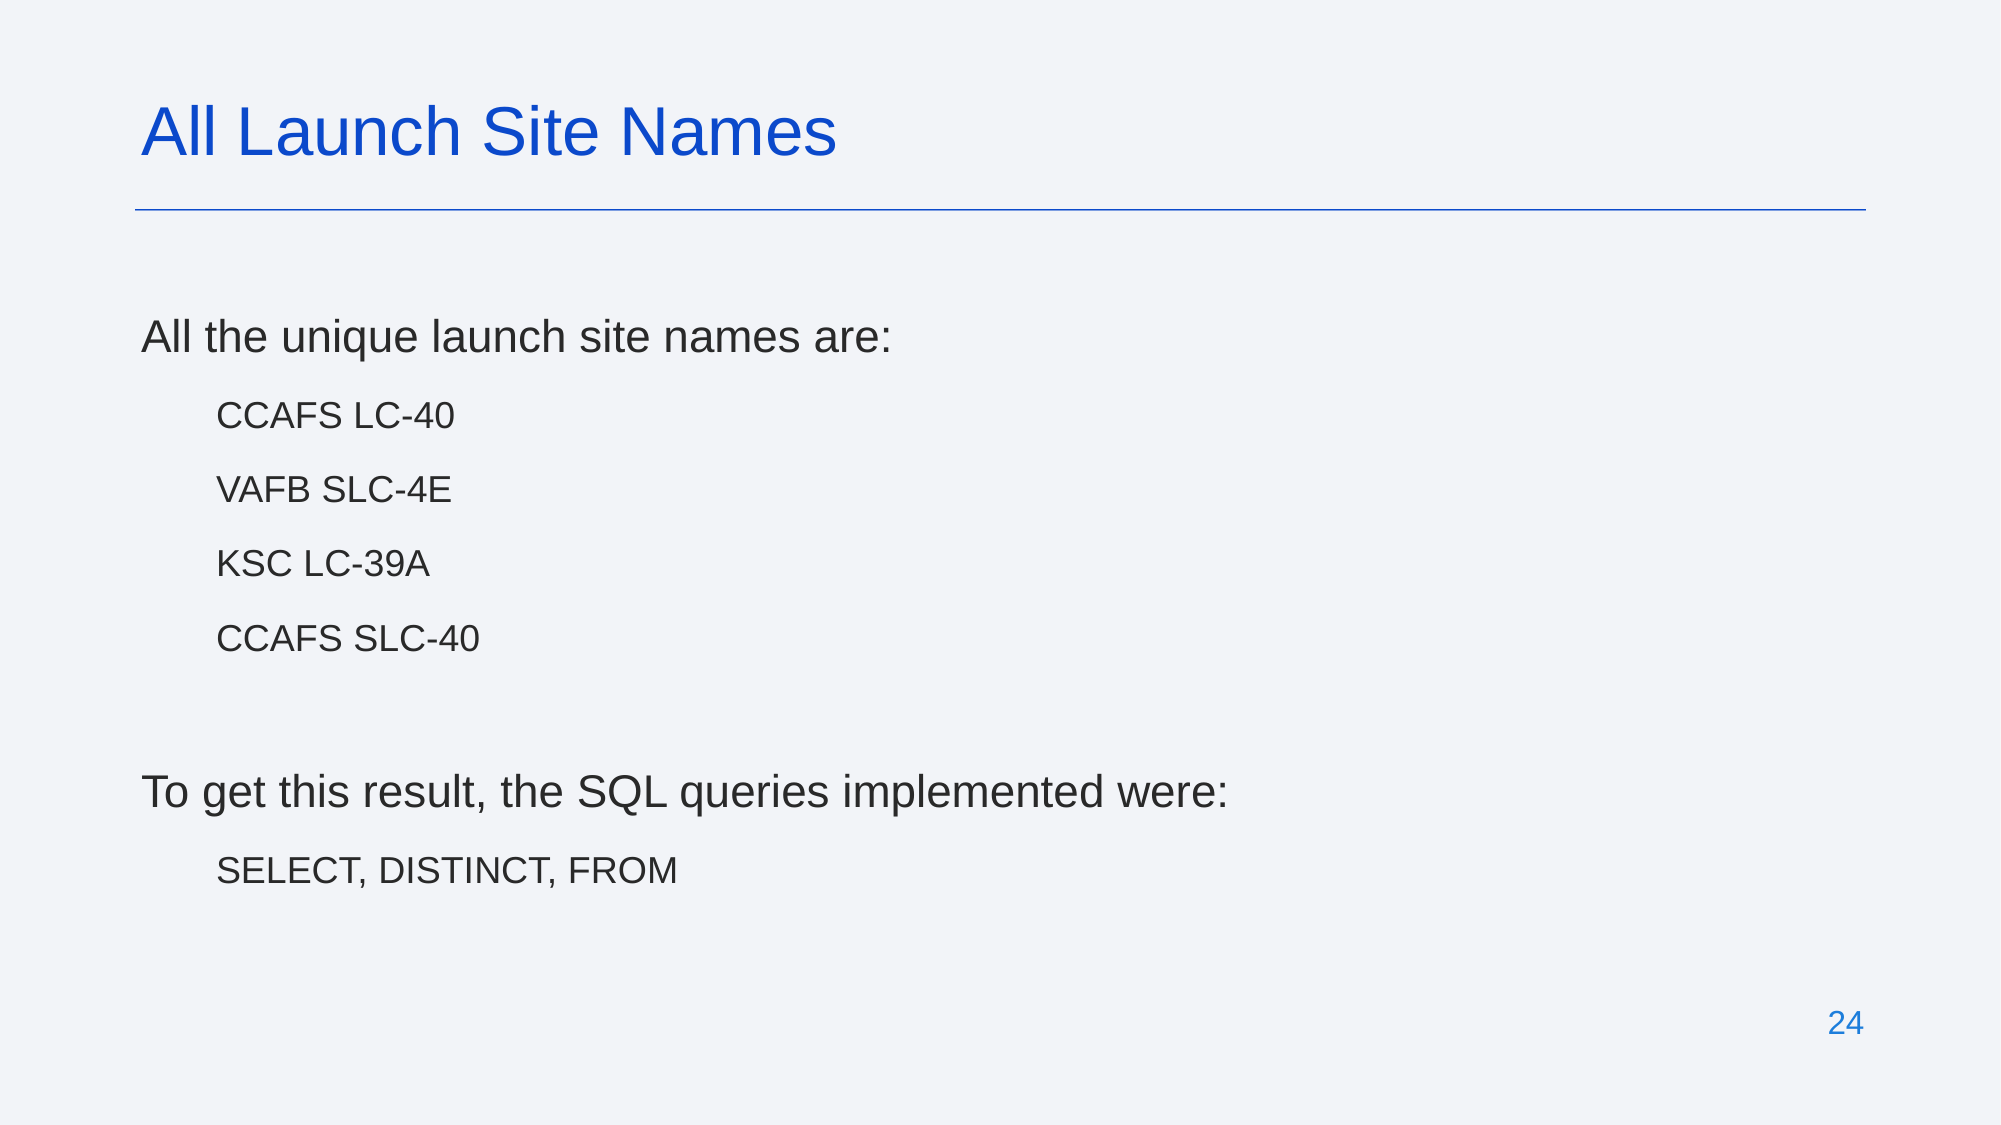

All Launch Site Names
All the unique launch site names are:
CCAFS LC-40
VAFB SLC-4E
KSC LC-39A
CCAFS SLC-40

To get this result, the SQL queries implemented were:
SELECT, DISTINCT, FROM
24